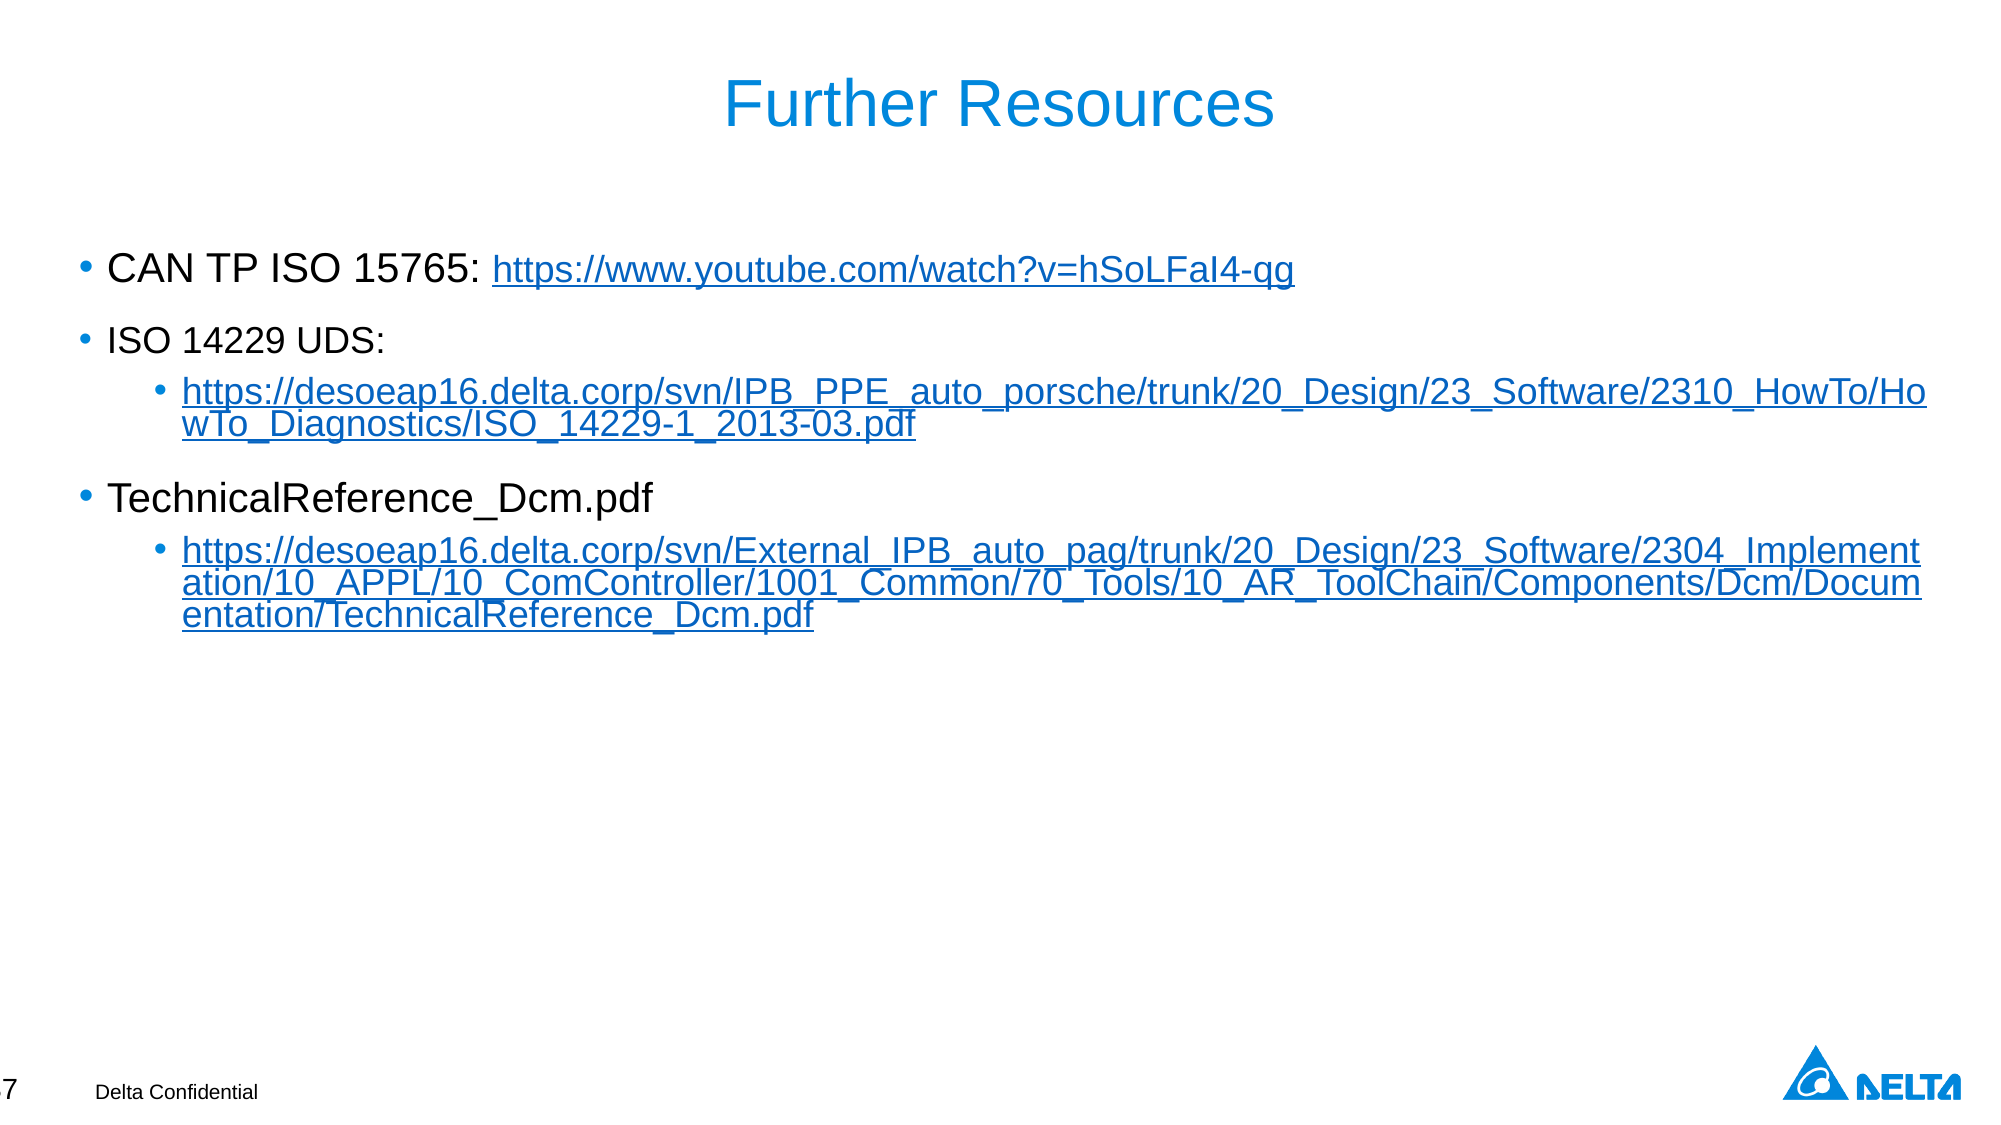

# Further Resources

CAN TP ISO 15765: https://www.youtube.com/watch?v=hSoLFaI4-qg
ISO 14229 UDS:
https://desoeap16.delta.corp/svn/IPB_PPE_auto_porsche/trunk/20_Design/23_Software/2310_HowTo/HowTo_Diagnostics/ISO_14229-1_2013-03.pdf
TechnicalReference_Dcm.pdf
https://desoeap16.delta.corp/svn/External_IPB_auto_pag/trunk/20_Design/23_Software/2304_Implementation/10_APPL/10_ComController/1001_Common/70_Tools/10_AR_ToolChain/Components/Dcm/Documentation/TechnicalReference_Dcm.pdf